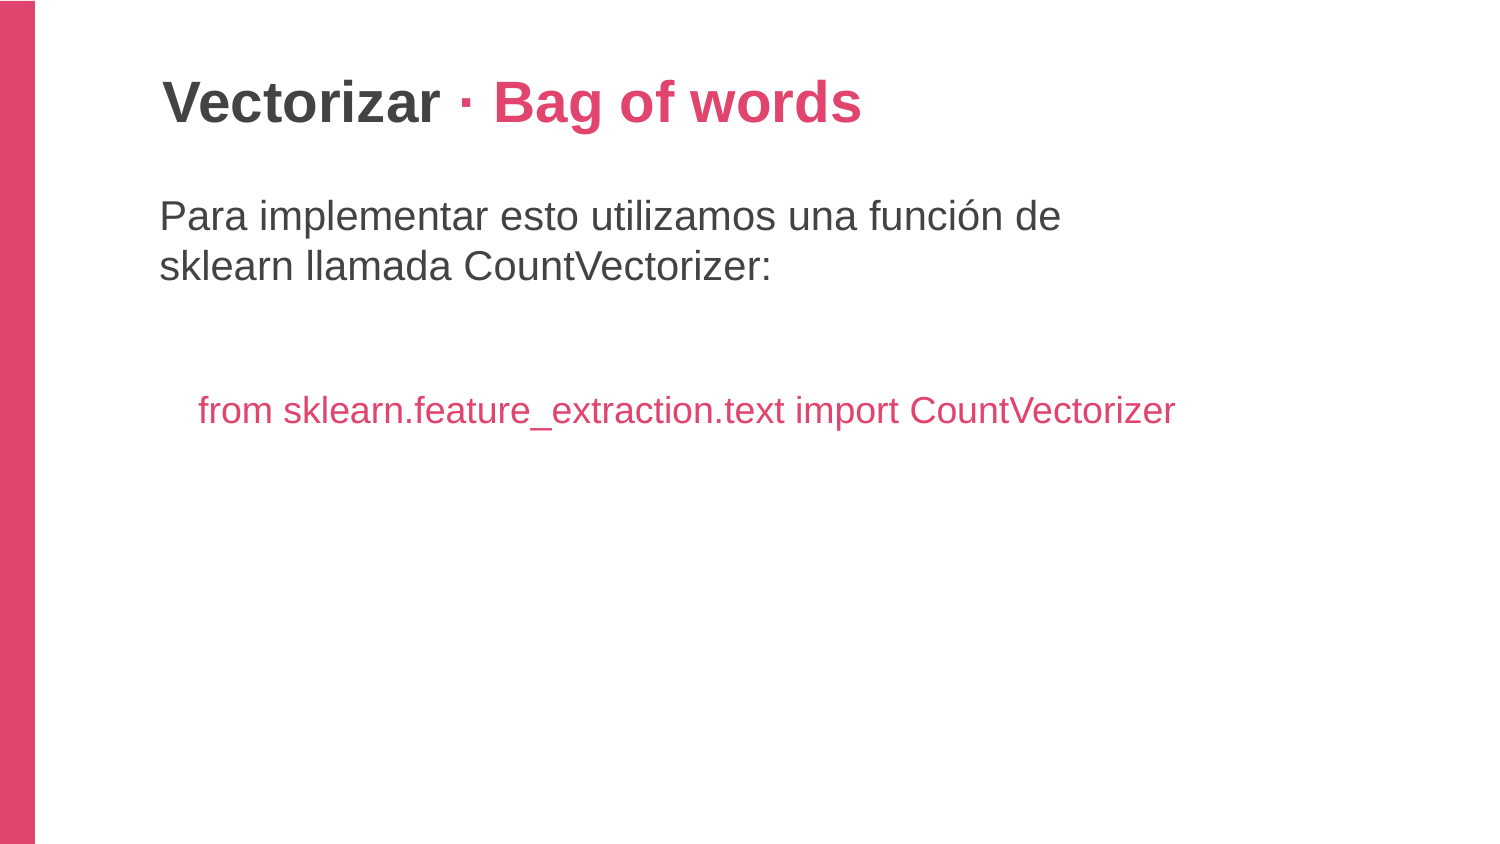

Vectorizar · Bag of words
Para implementar esto utilizamos una función de sklearn llamada CountVectorizer:
from sklearn.feature_extraction.text import CountVectorizer